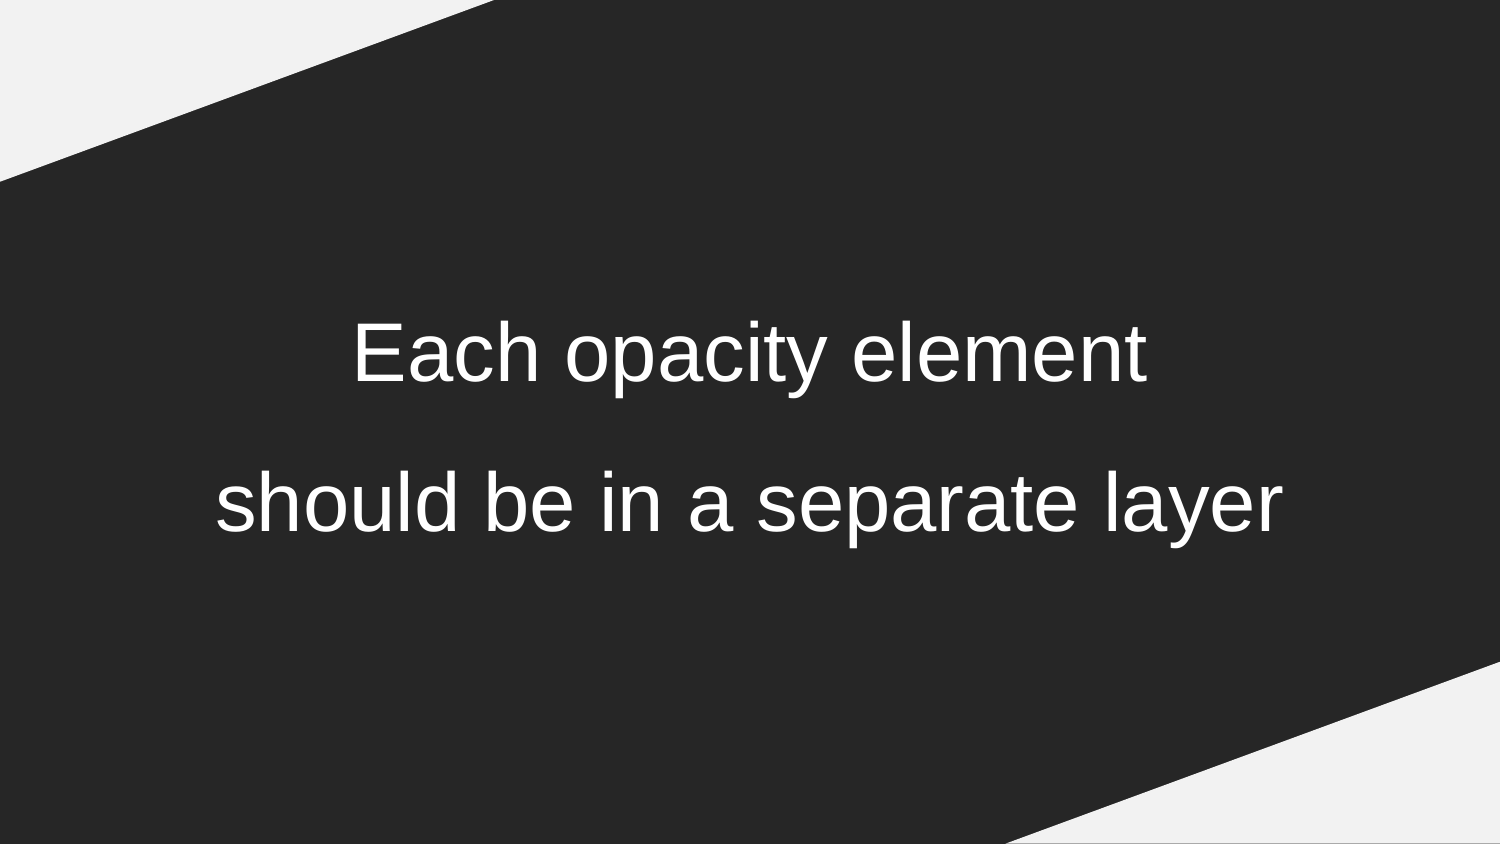

Each opacity element
should be in a separate layer